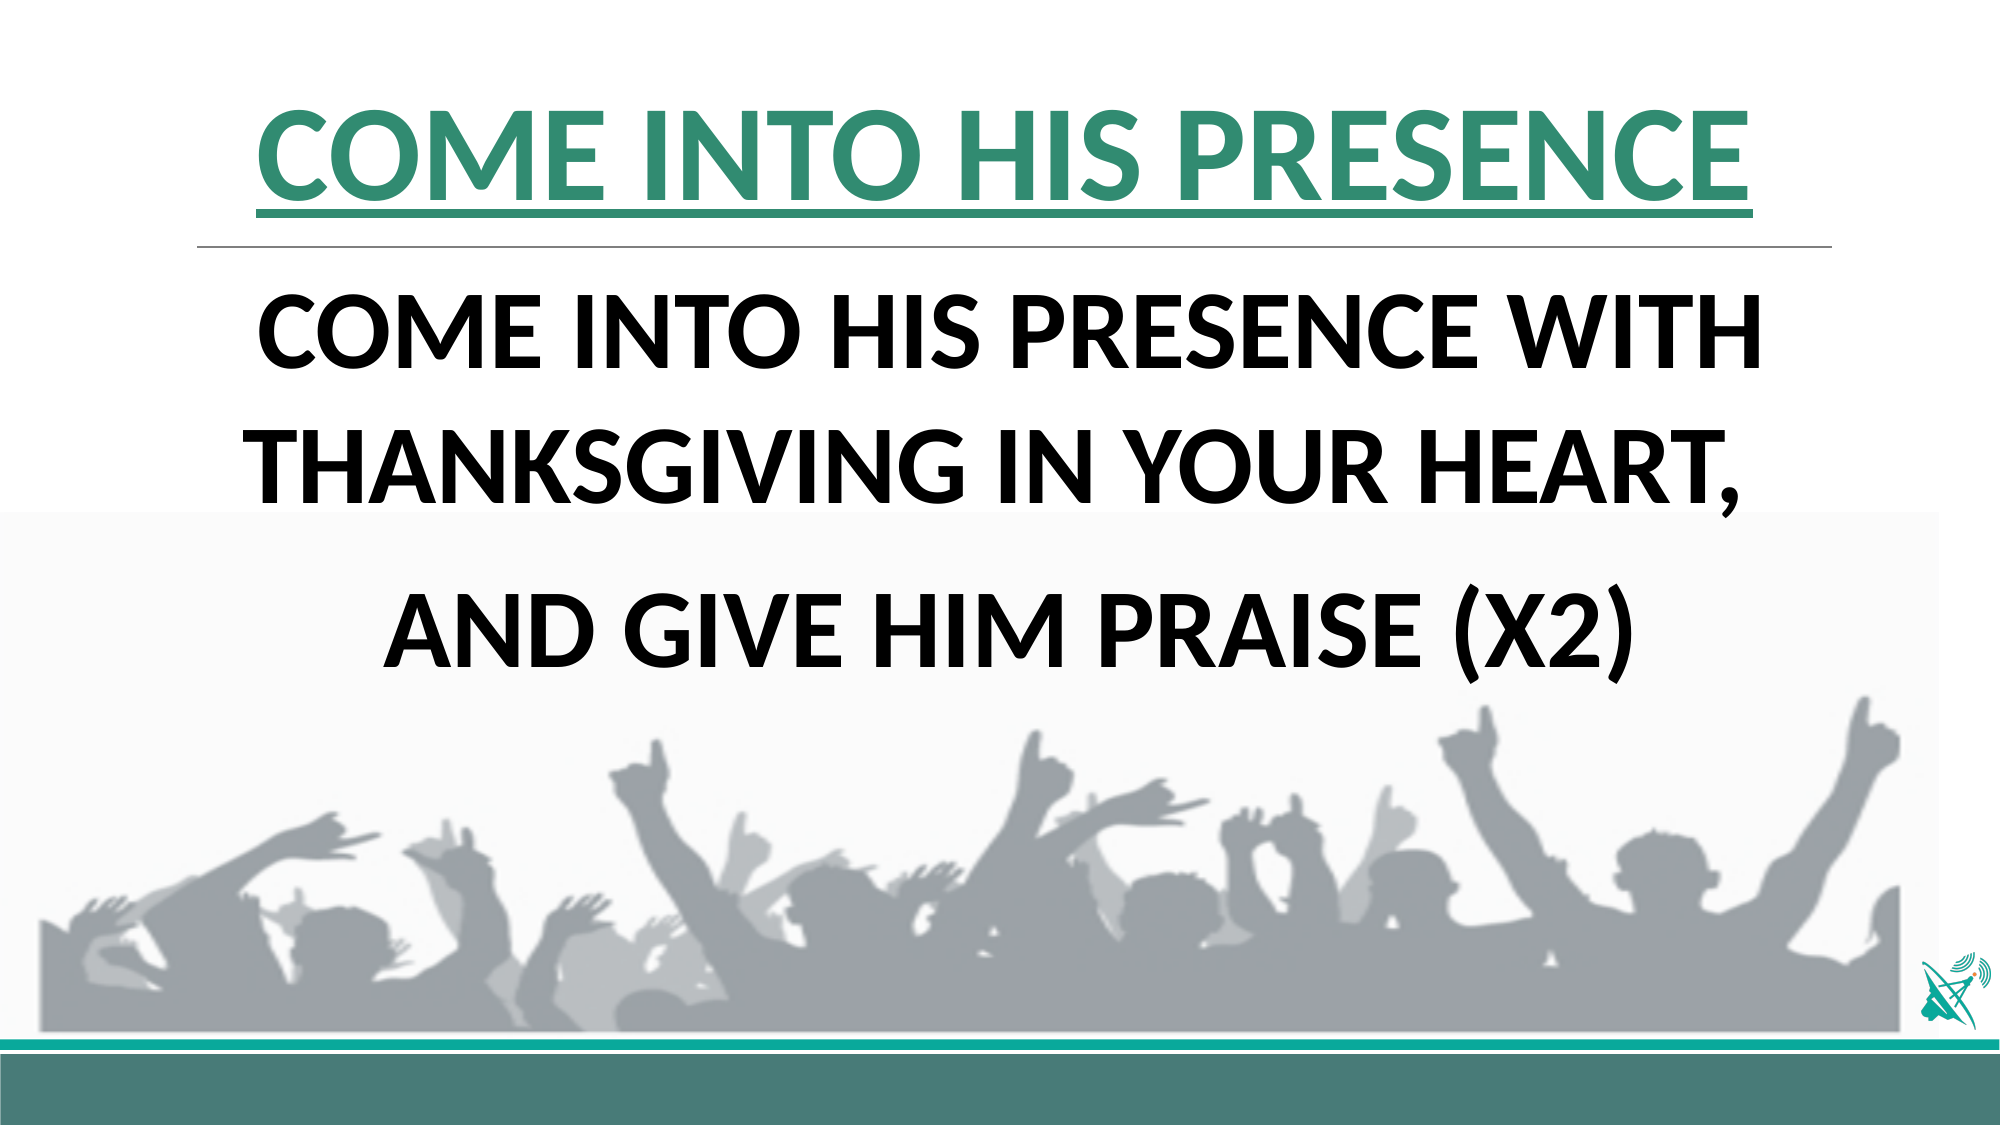

# COME INTO HIS PRESENCE
COME INTO HIS PRESENCE WITH THANKSGIVING IN YOUR HEART,
AND GIVE HIM PRAISE (X2)